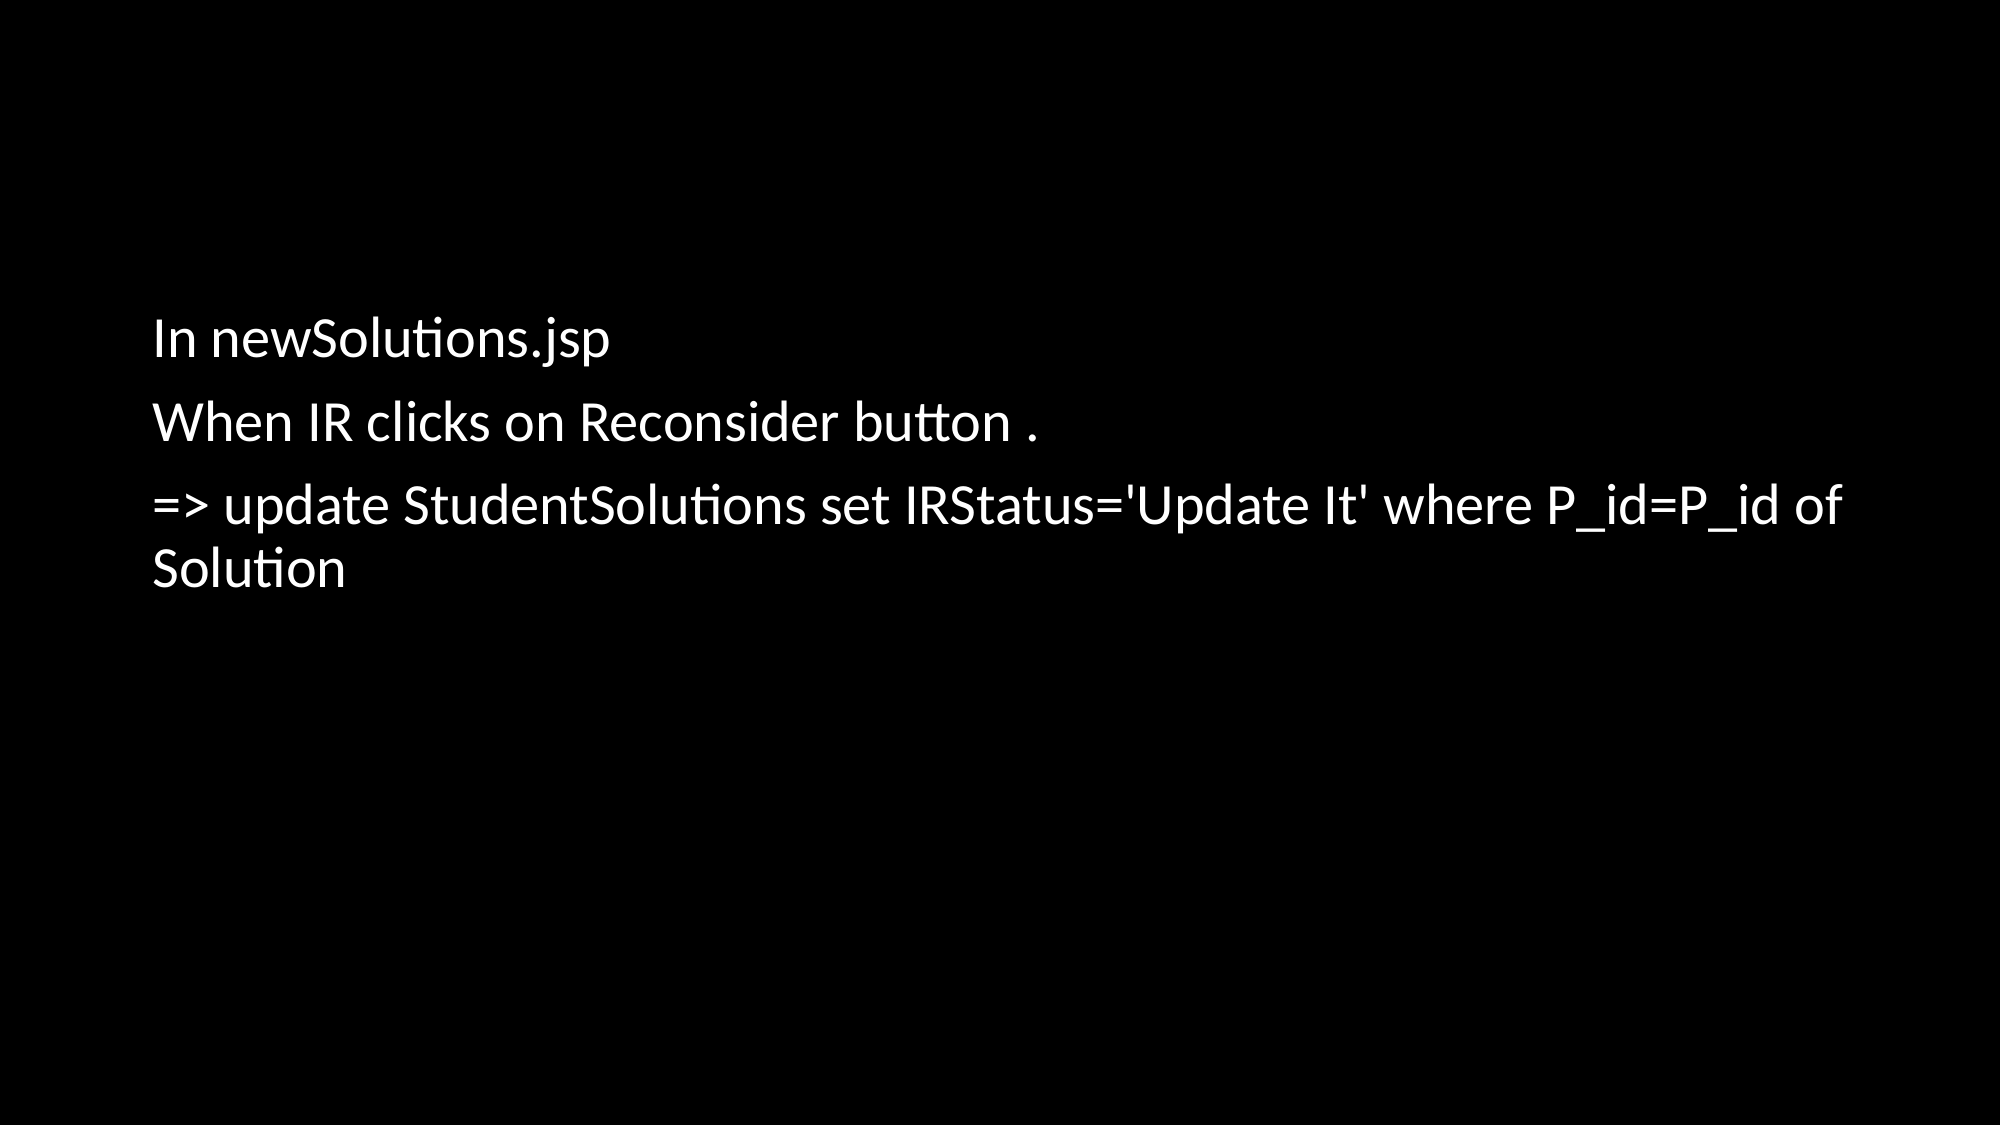

In newSolutions.jsp
When IR clicks on Reconsider button .
=> update StudentSolutions set IRStatus='Update It' where P_id=P_id of Solution